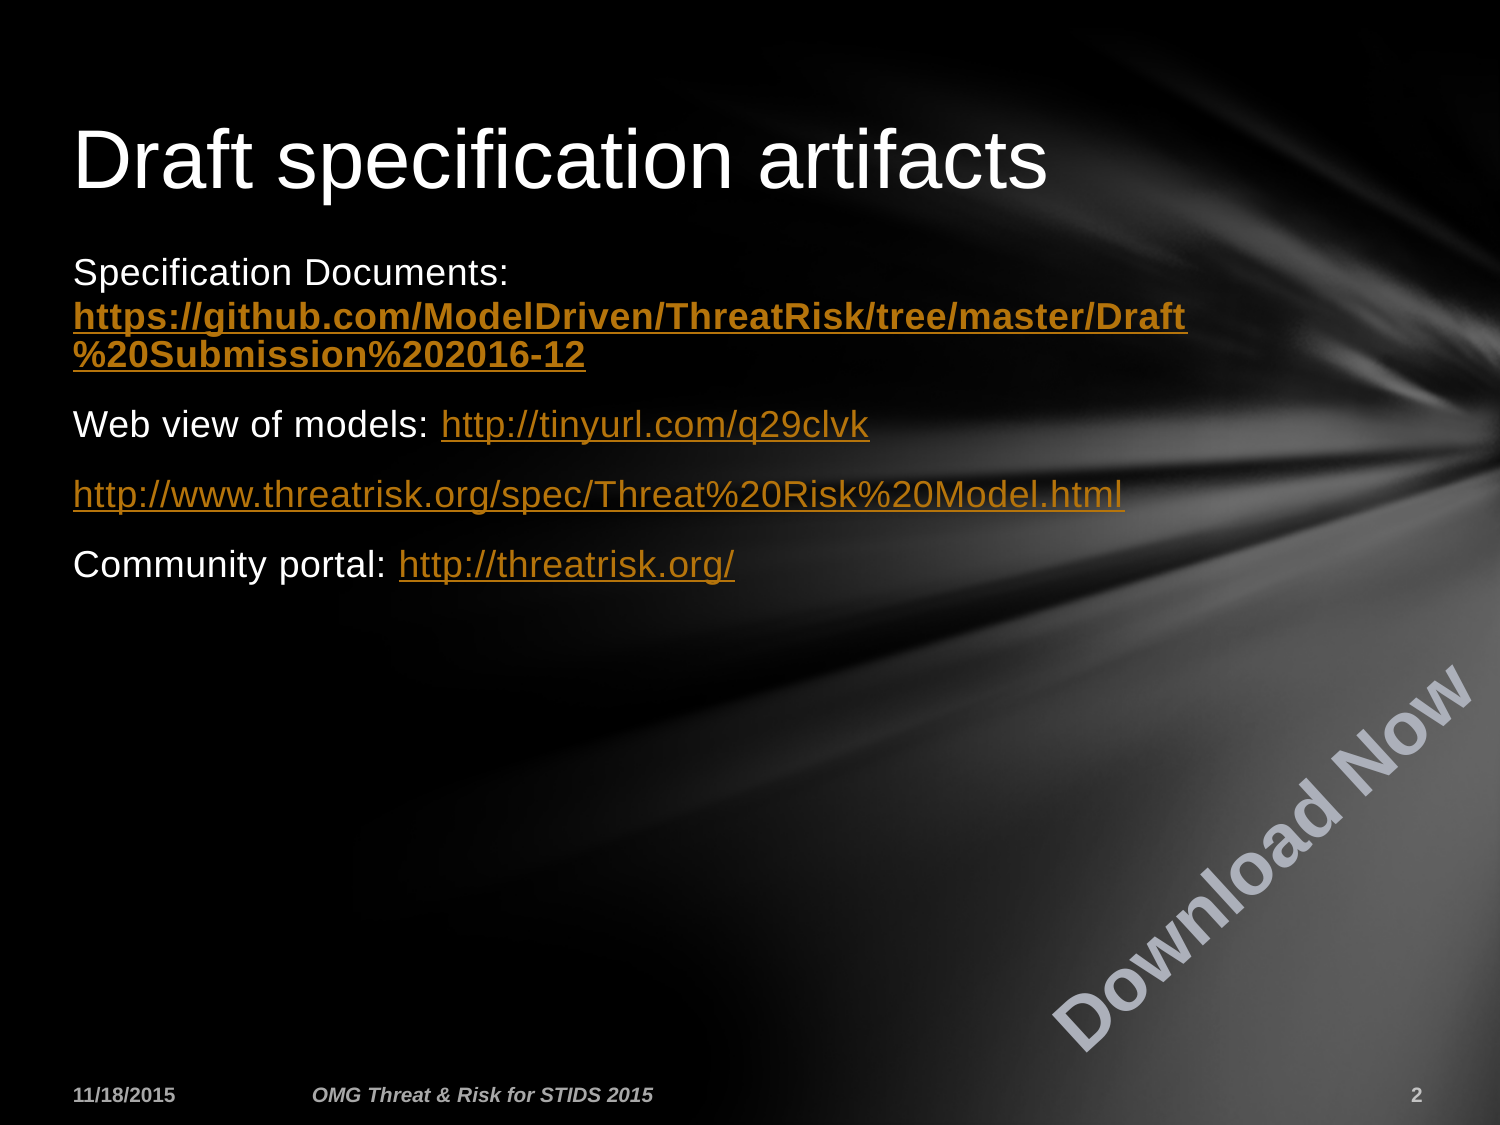

# Draft specification artifacts
Specification Documents: https://github.com/ModelDriven/ThreatRisk/tree/master/Draft%20Submission%202016-12
Web view of models: http://tinyurl.com/q29clvk
http://www.threatrisk.org/spec/Threat%20Risk%20Model.html
Community portal: http://threatrisk.org/

Download Now
11/18/2015
OMG Threat & Risk for STIDS 2015
2